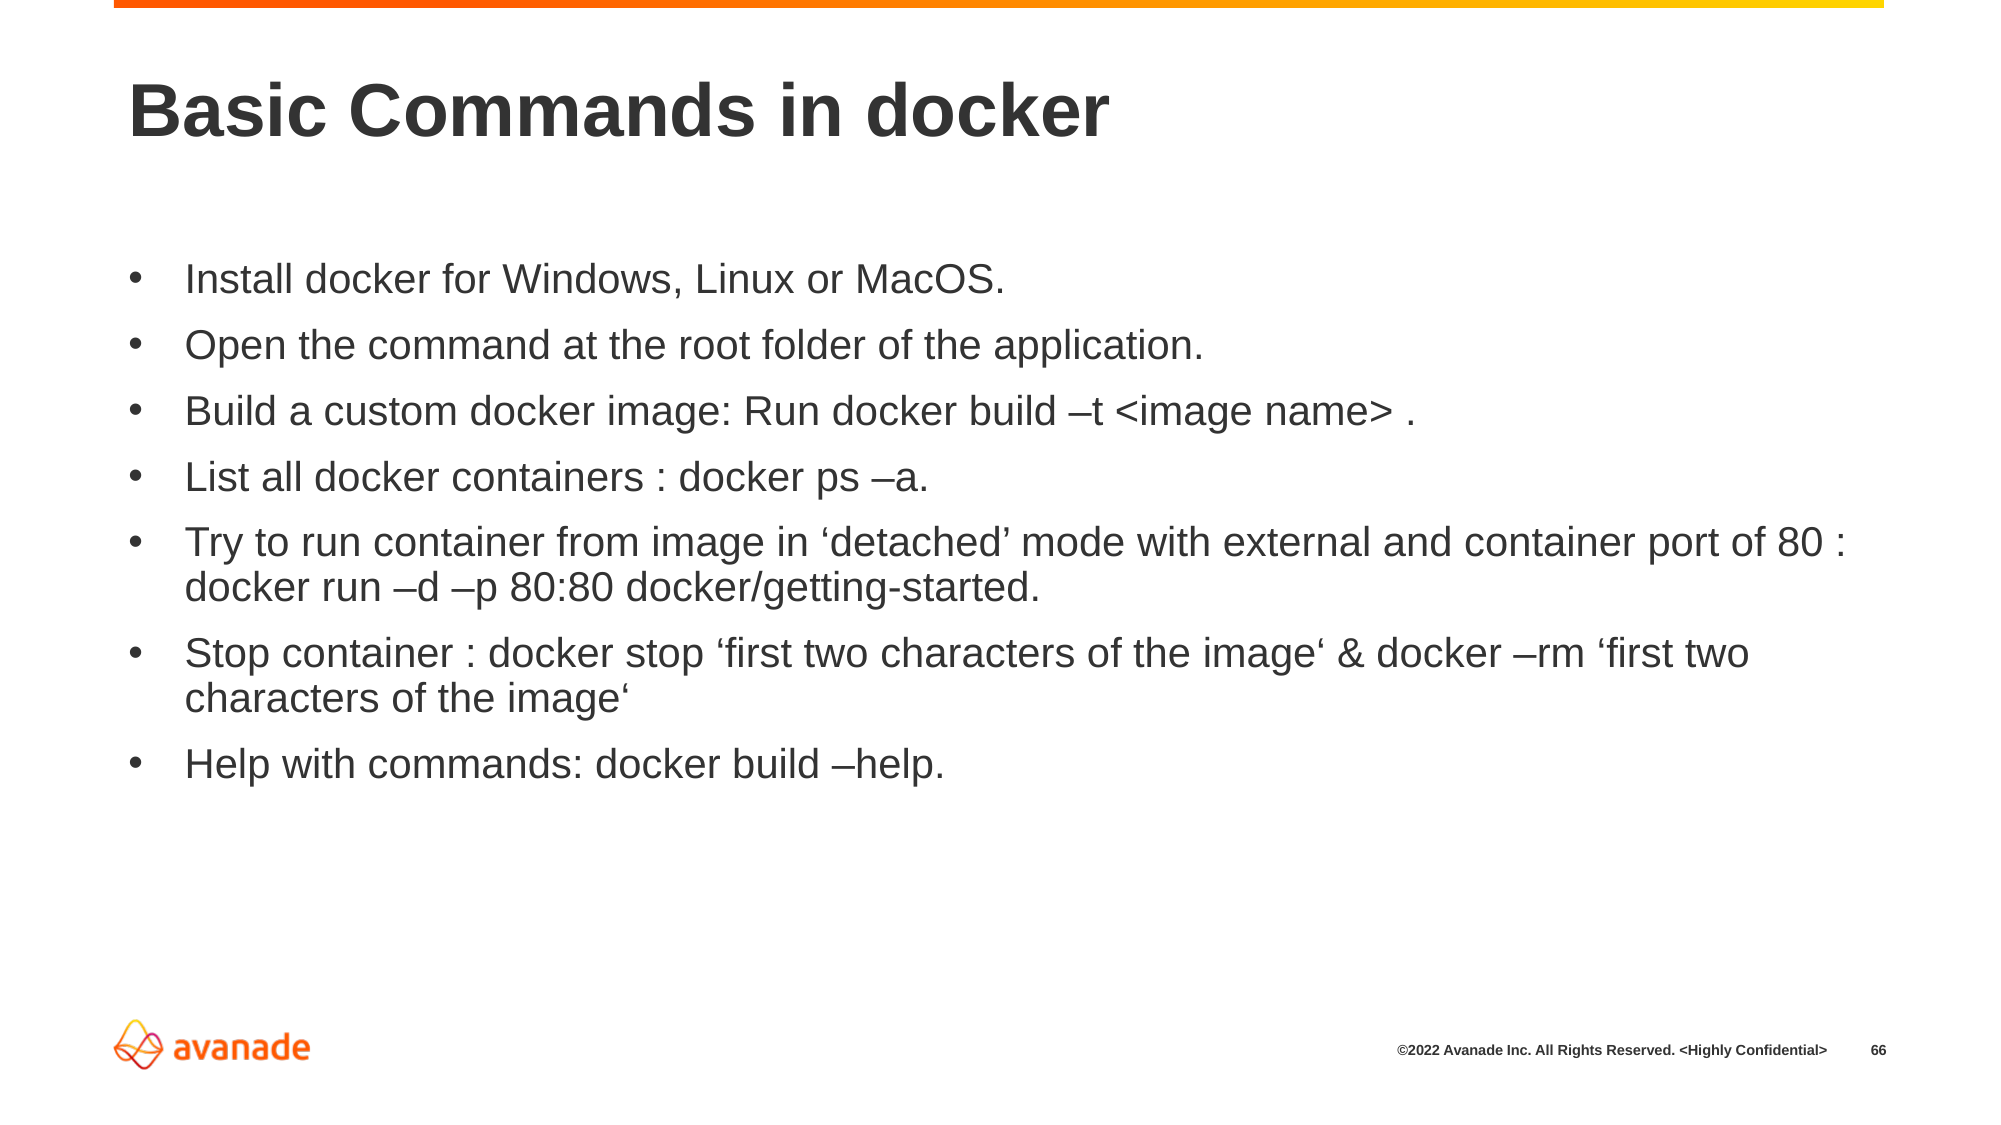

# Basic Commands in docker
Install docker for Windows, Linux or MacOS.
Open the command at the root folder of the application.
Build a custom docker image: Run docker build –t <image name> .
List all docker containers : docker ps –a.
Try to run container from image in ‘detached’ mode with external and container port of 80 : docker run –d –p 80:80 docker/getting-started.
Stop container : docker stop ‘first two characters of the image‘ & docker –rm ‘first two characters of the image‘
Help with commands: docker build –help.